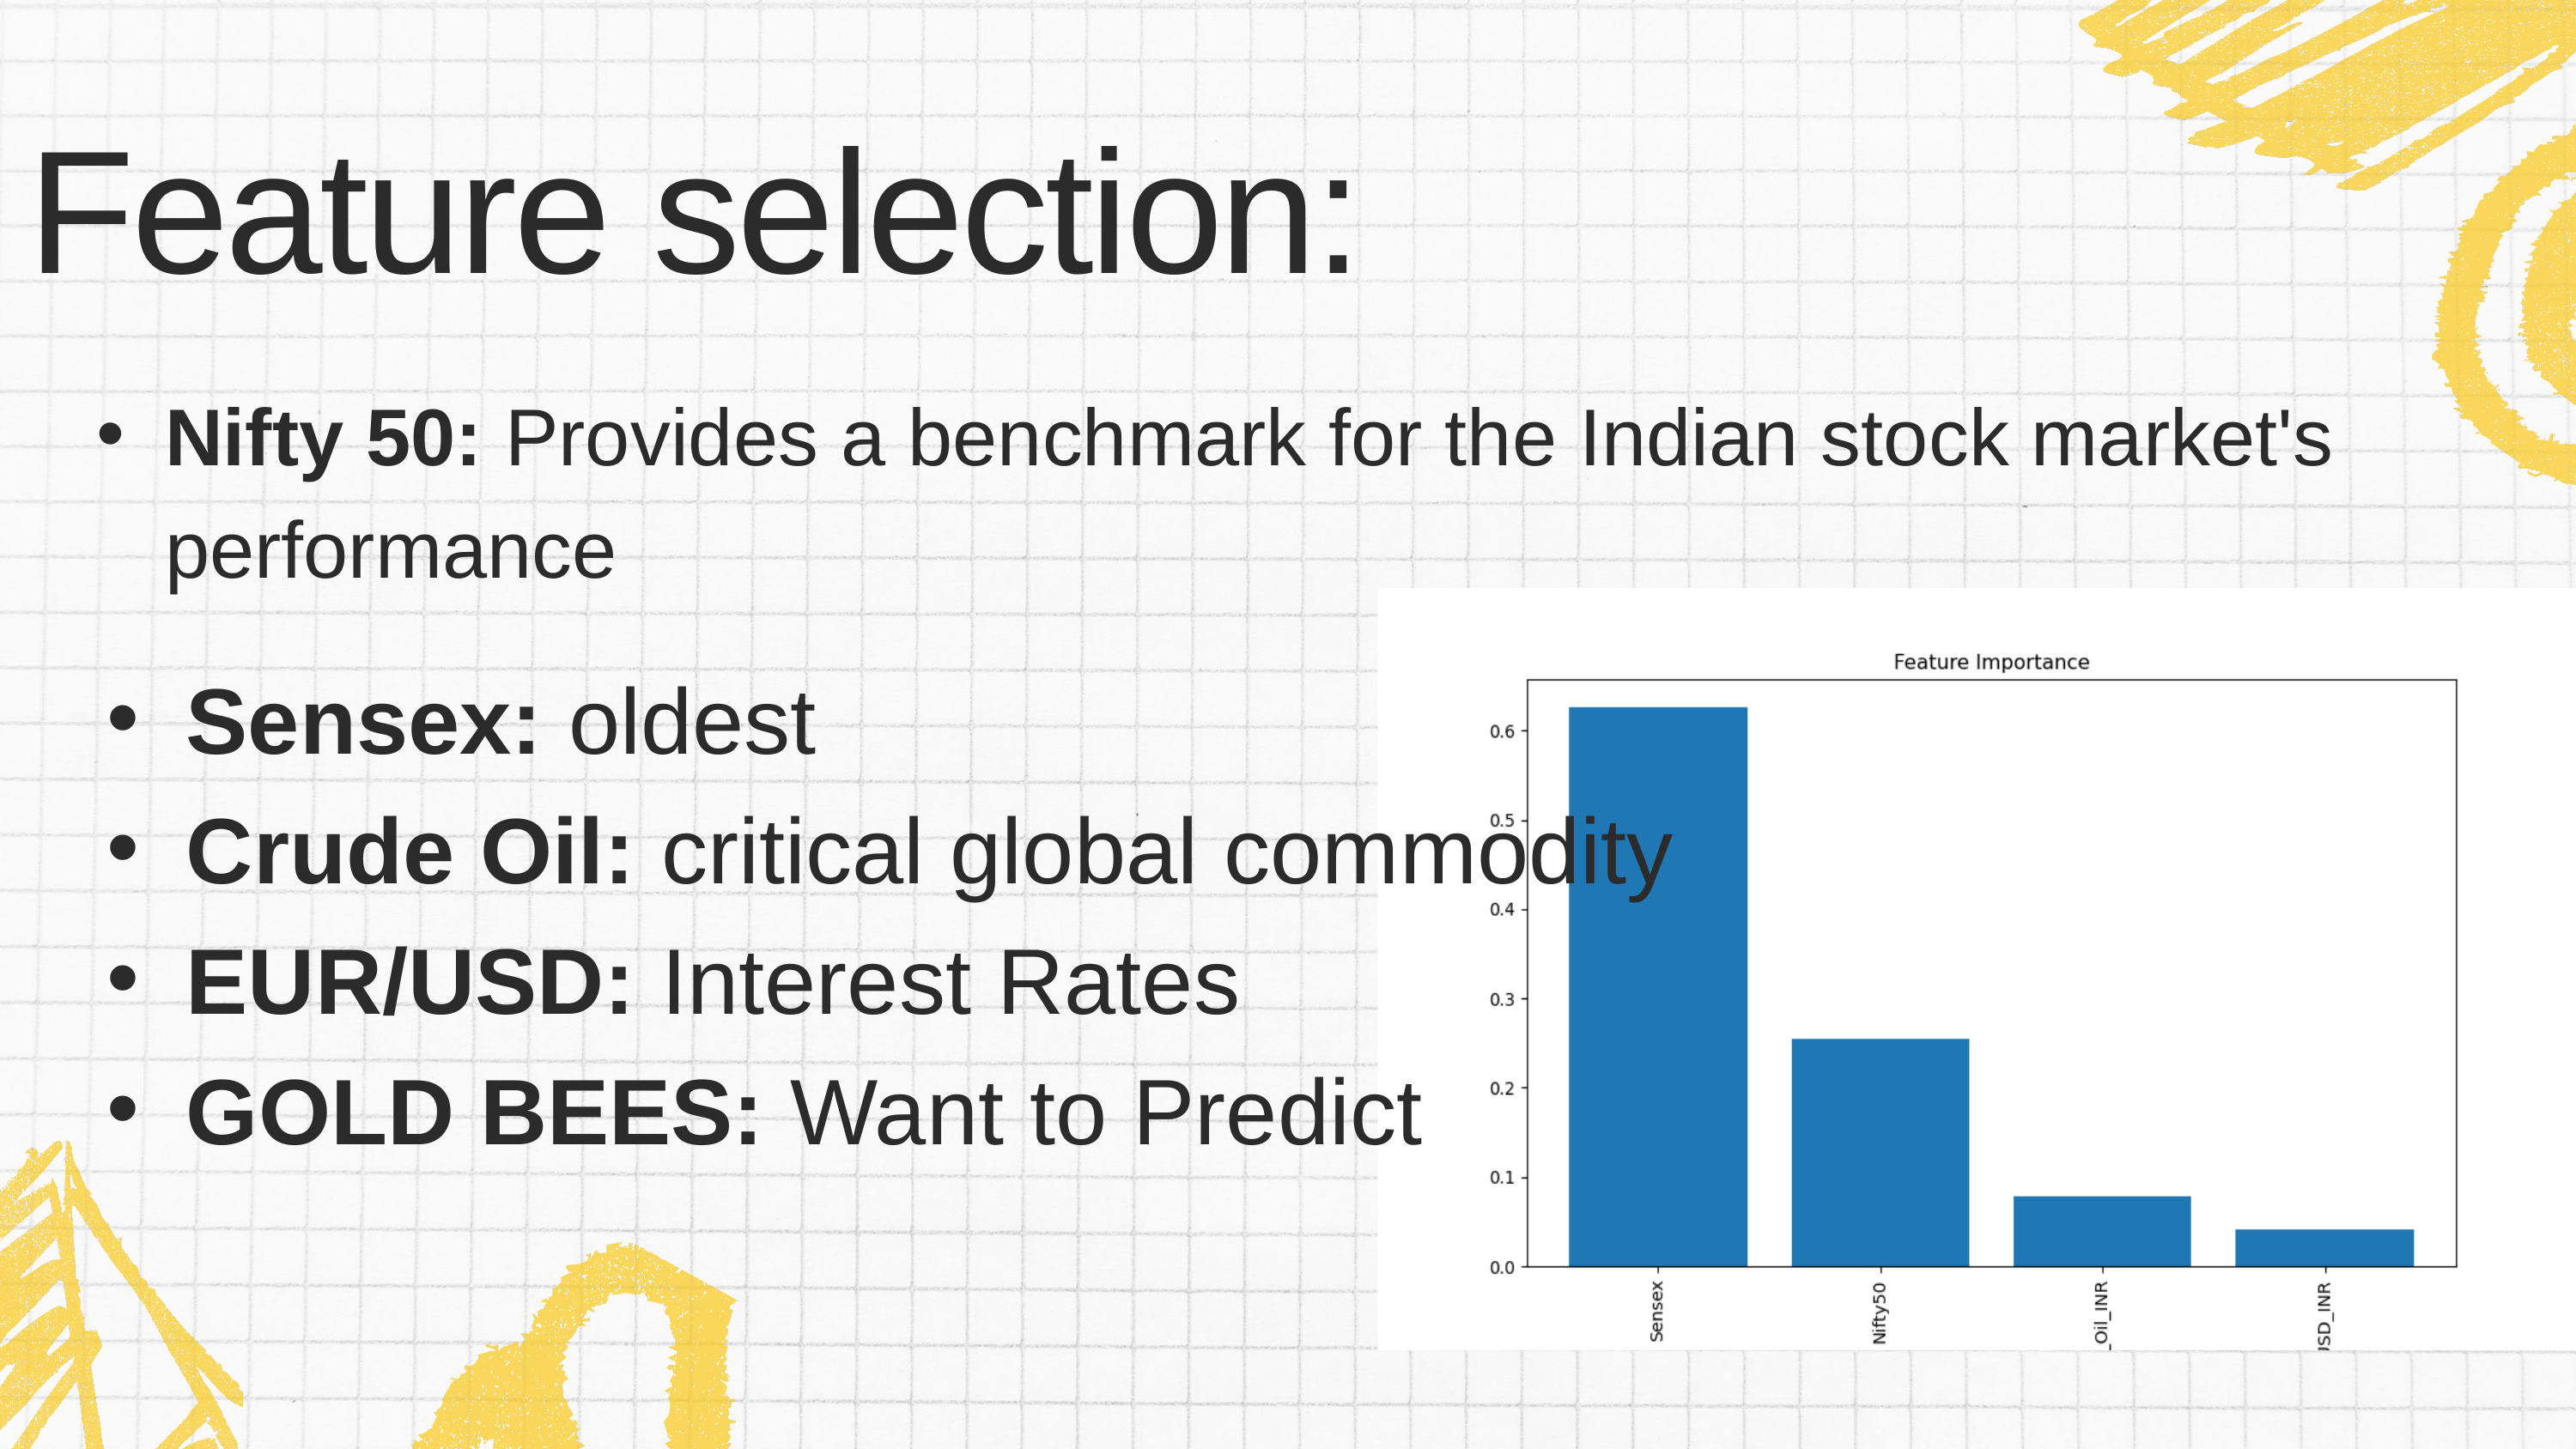

Feature selection:
Nifty 50: Provides a benchmark for the Indian stock market's performance

Sensex: oldest
Crude Oil: critical global commodity
EUR/USD: Interest Rates
GOLD BEES: Want to Predict